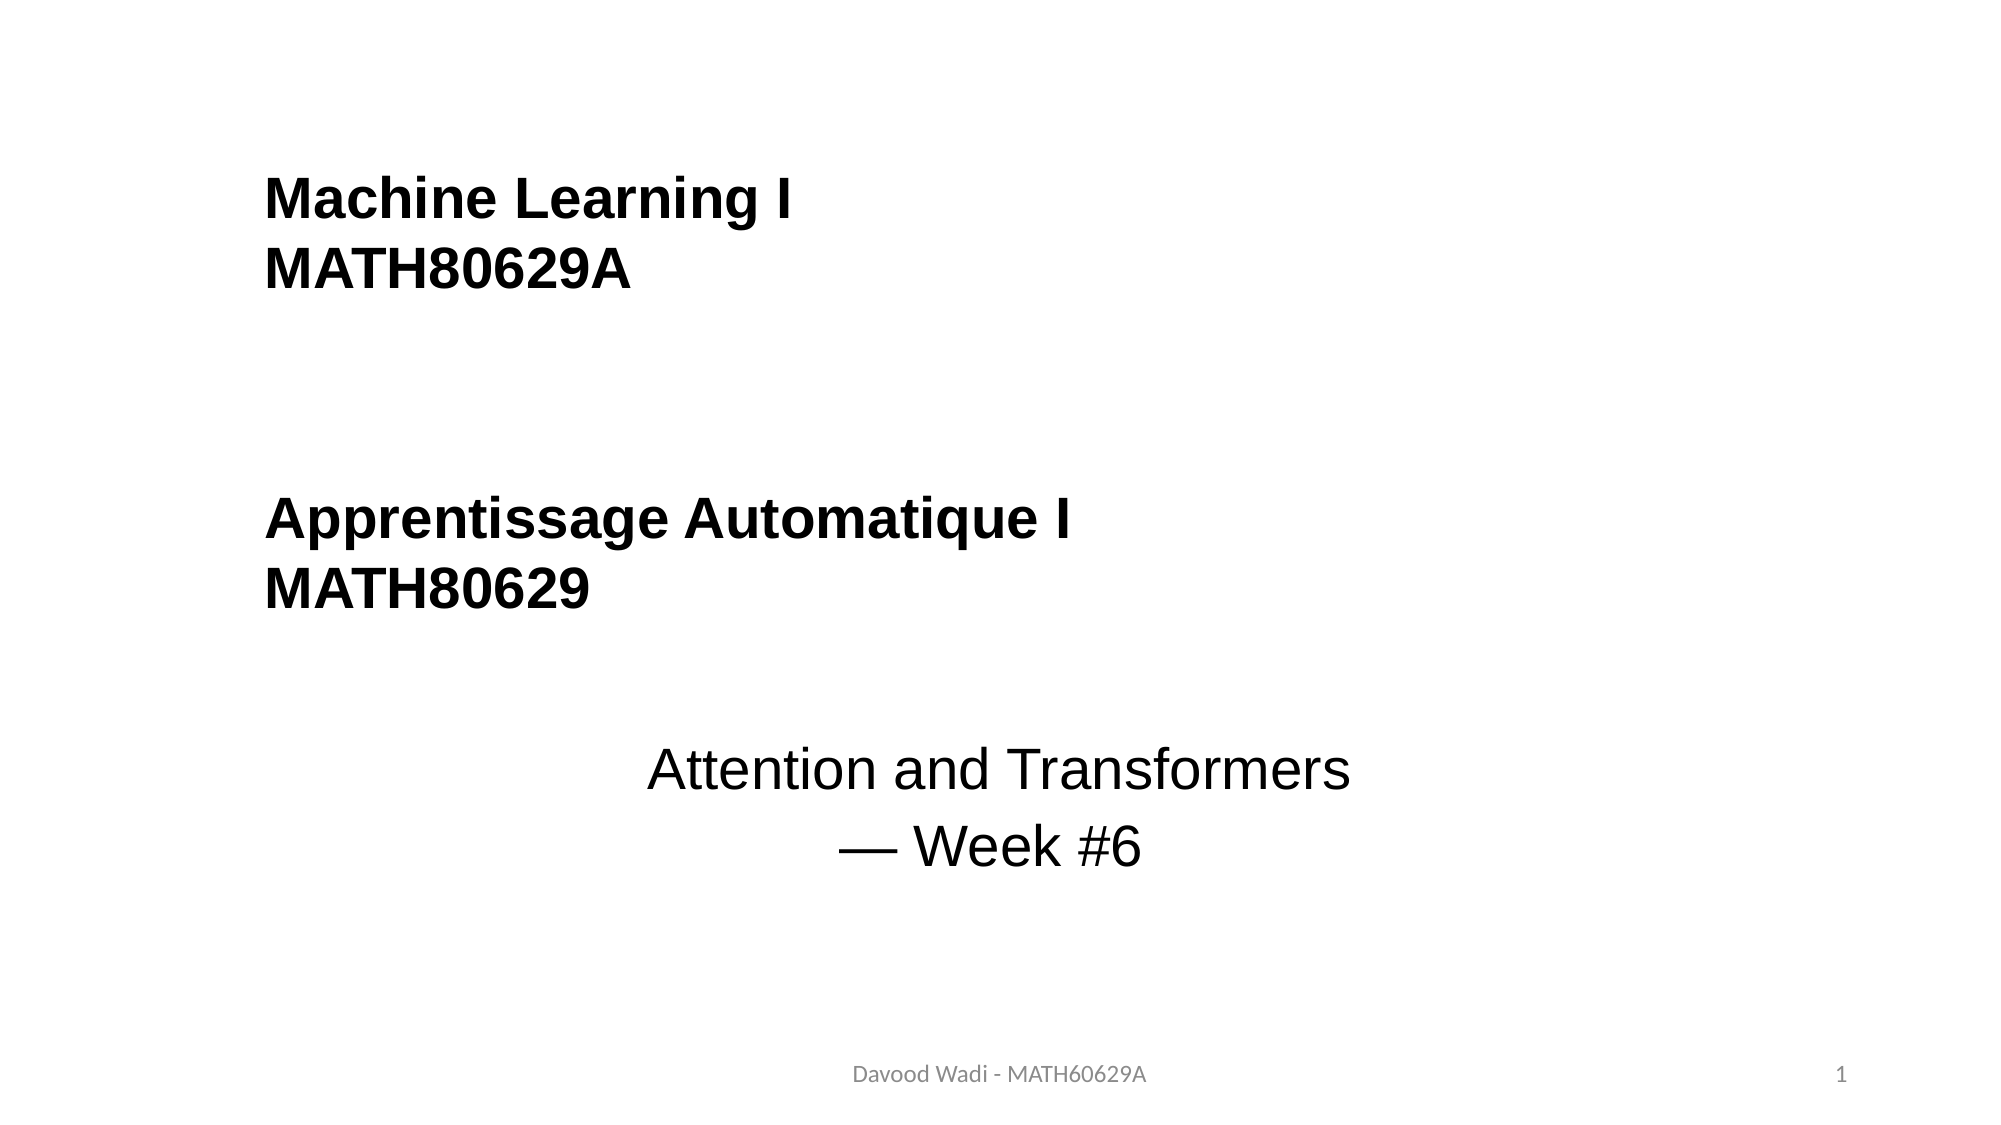

# Machine Learning I MATH80629A Apprentissage Automatique I MATH80629
Attention and Transformers
— Week #6
Davood Wadi - MATH60629A
1